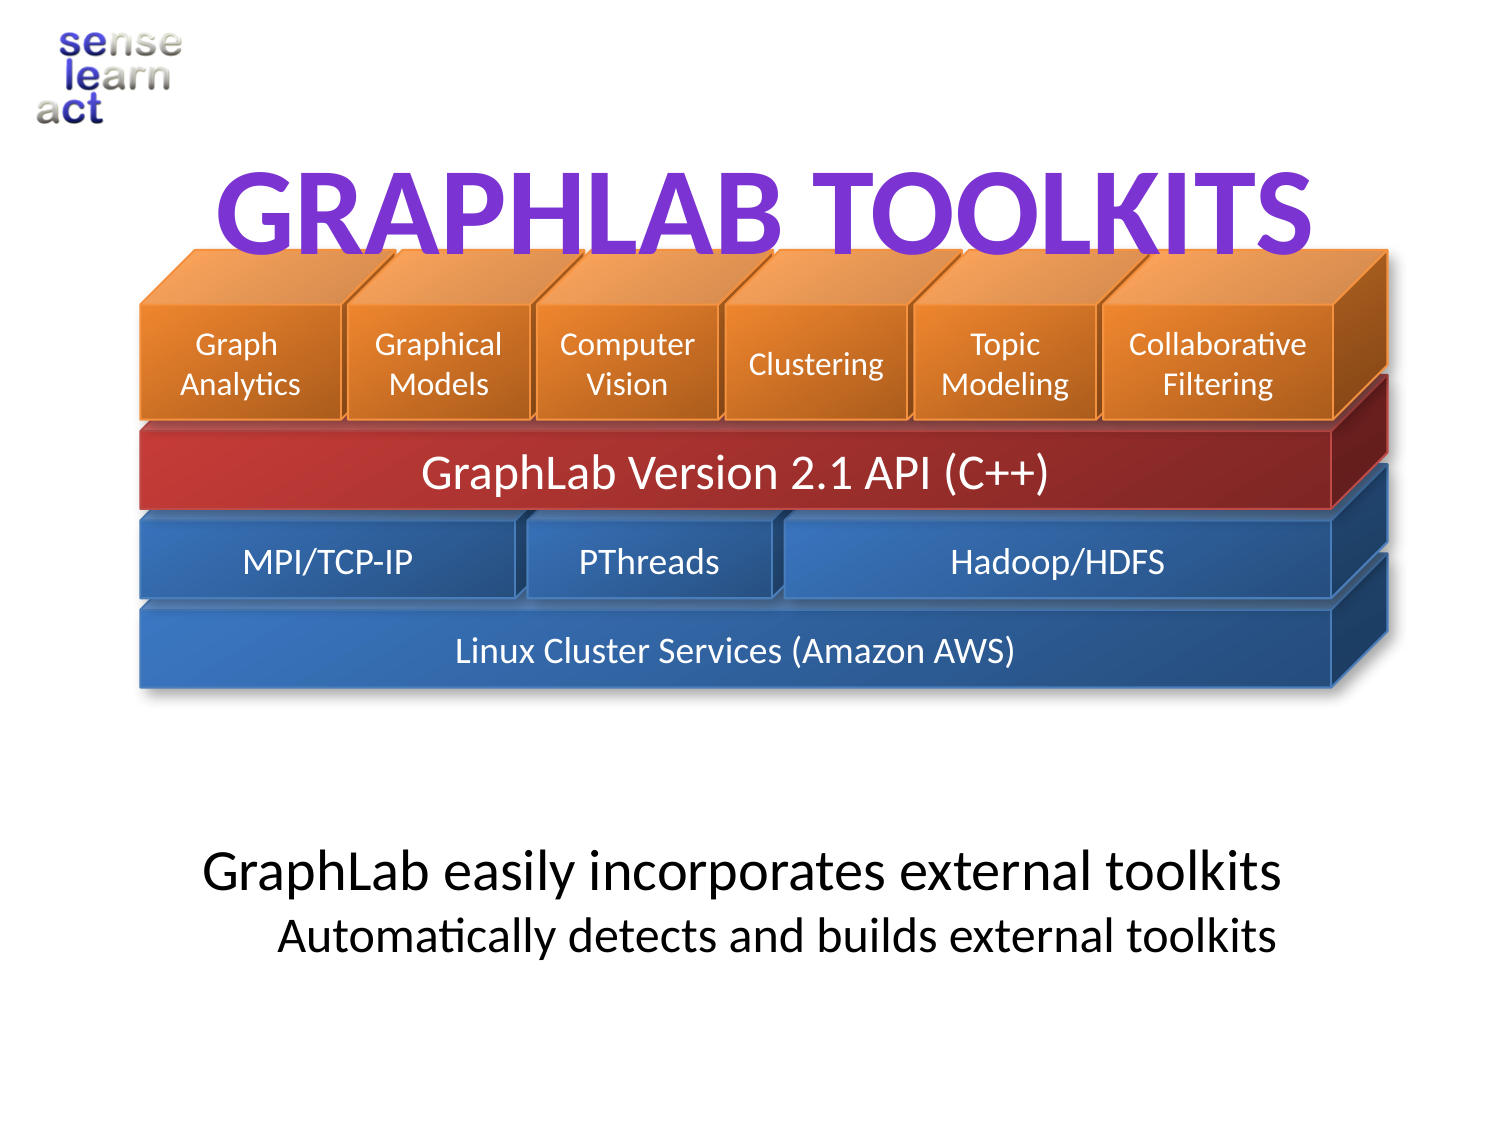

GraphLab Toolkits
Graph
Analytics
Graphical
Models
Computer
Vision
Clustering
Topic
Modeling
Collaborative
Filtering
GraphLab Version 2.1 API (C++)
MPI/TCP-IP
PThreads
Hadoop/HDFS
Linux Cluster Services (Amazon AWS)
GraphLab easily incorporates external toolkits
Automatically detects and builds external toolkits